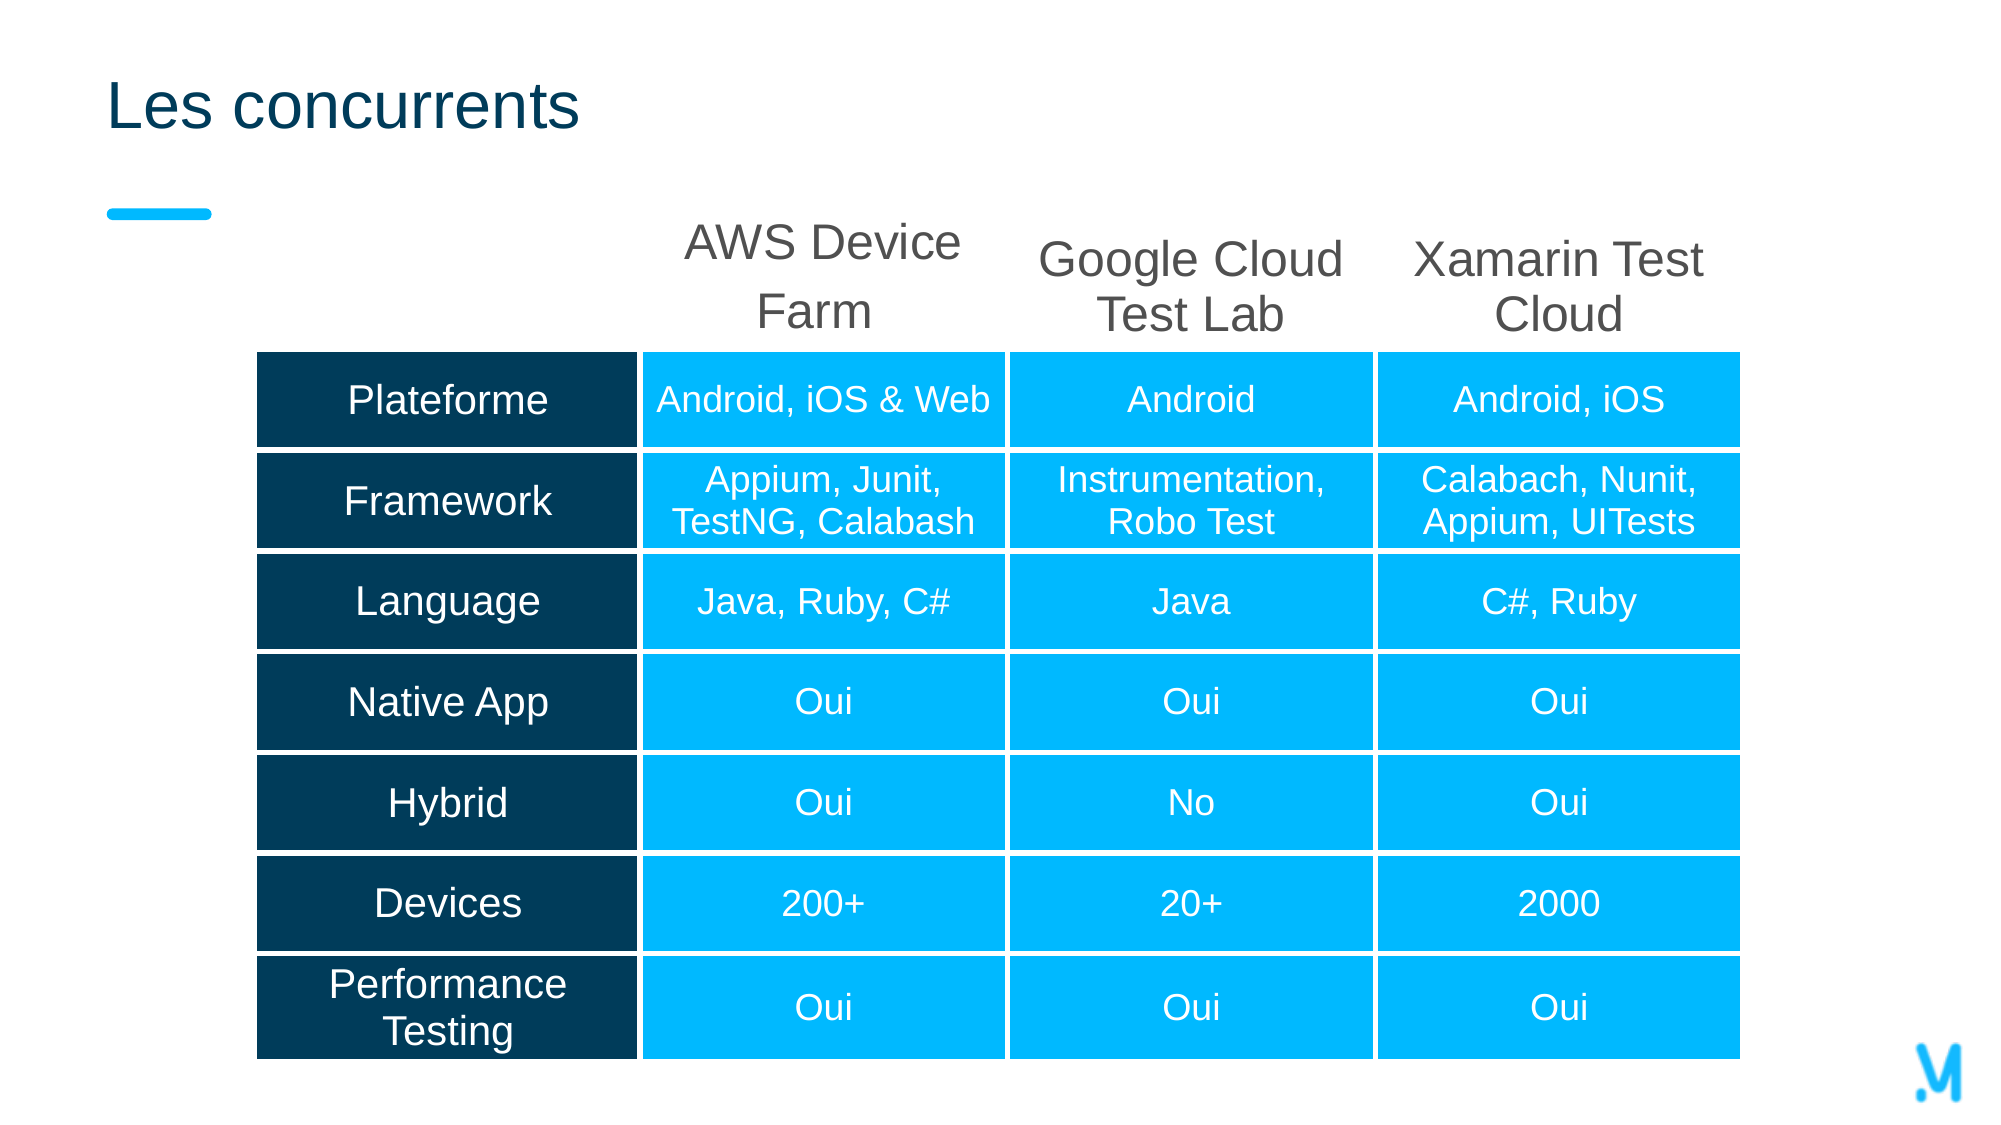

# Les concurrents

|  | AWS Device Farm | Google Cloud Test Lab | Xamarin Test Cloud |
| --- | --- | --- | --- |
| Plateforme | Android, iOS & Web | Android | Android, iOS |
| Framework | Appium, Junit, TestNG, Calabash | Instrumentation, Robo Test | Calabach, Nunit, Appium, UITests |
| Language | Java, Ruby, C# | Java | C#, Ruby |
| Native App | Oui | Oui | Oui |
| Hybrid | Oui | No | Oui |
| Devices | 200+ | 20+ | 2000 |
| Performance Testing | Oui | Oui | Oui |